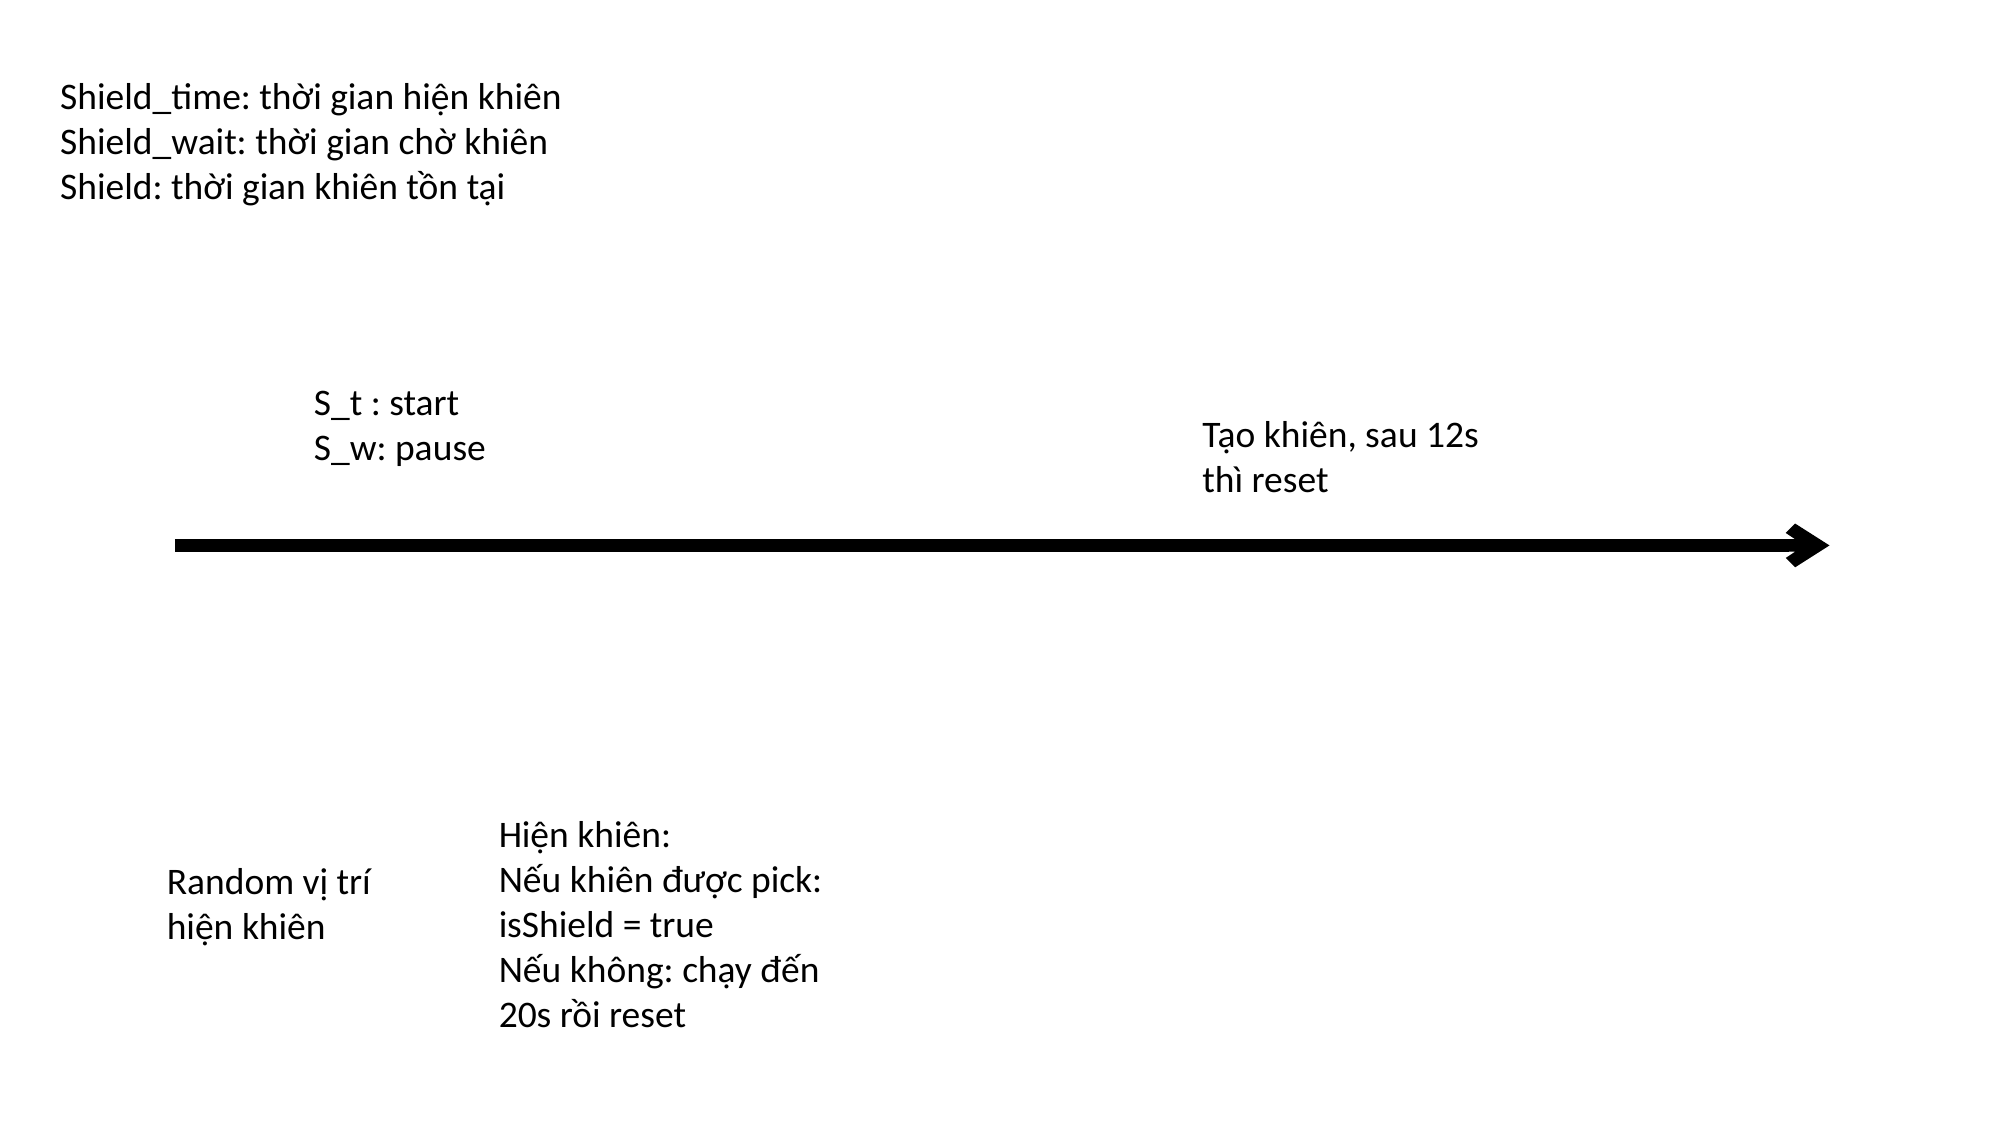

Shield_time: thời gian hiện khiên
Shield_wait: thời gian chờ khiên
Shield: thời gian khiên tồn tại
S_t : start
S_w: pause
Tạo khiên, sau 12s thì reset
Hiện khiên:
Nếu khiên được pick: isShield = true
Nếu không: chạy đến 20s rồi reset
Random vị trí hiện khiên